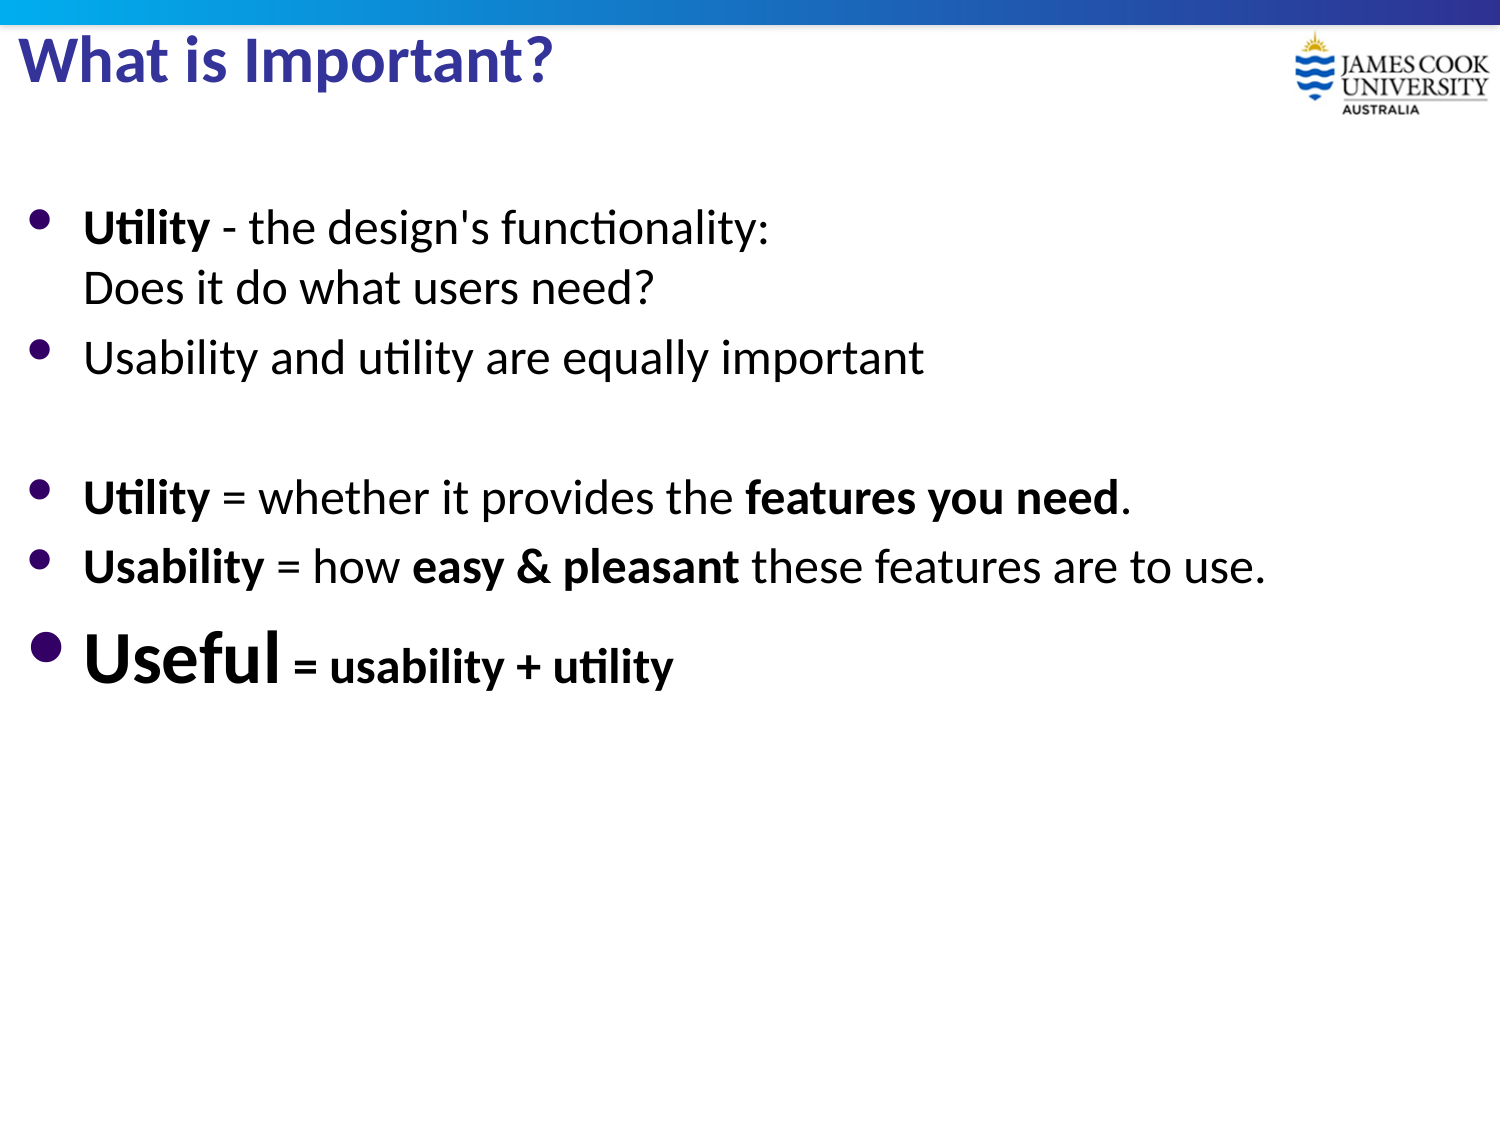

# What is Important?
Utility - the design's functionality:
Does it do what users need?
Usability and utility are equally important

Utility = whether it provides the features you need.
Usability = how easy & pleasant these features are to use.
Useful = usability + utility